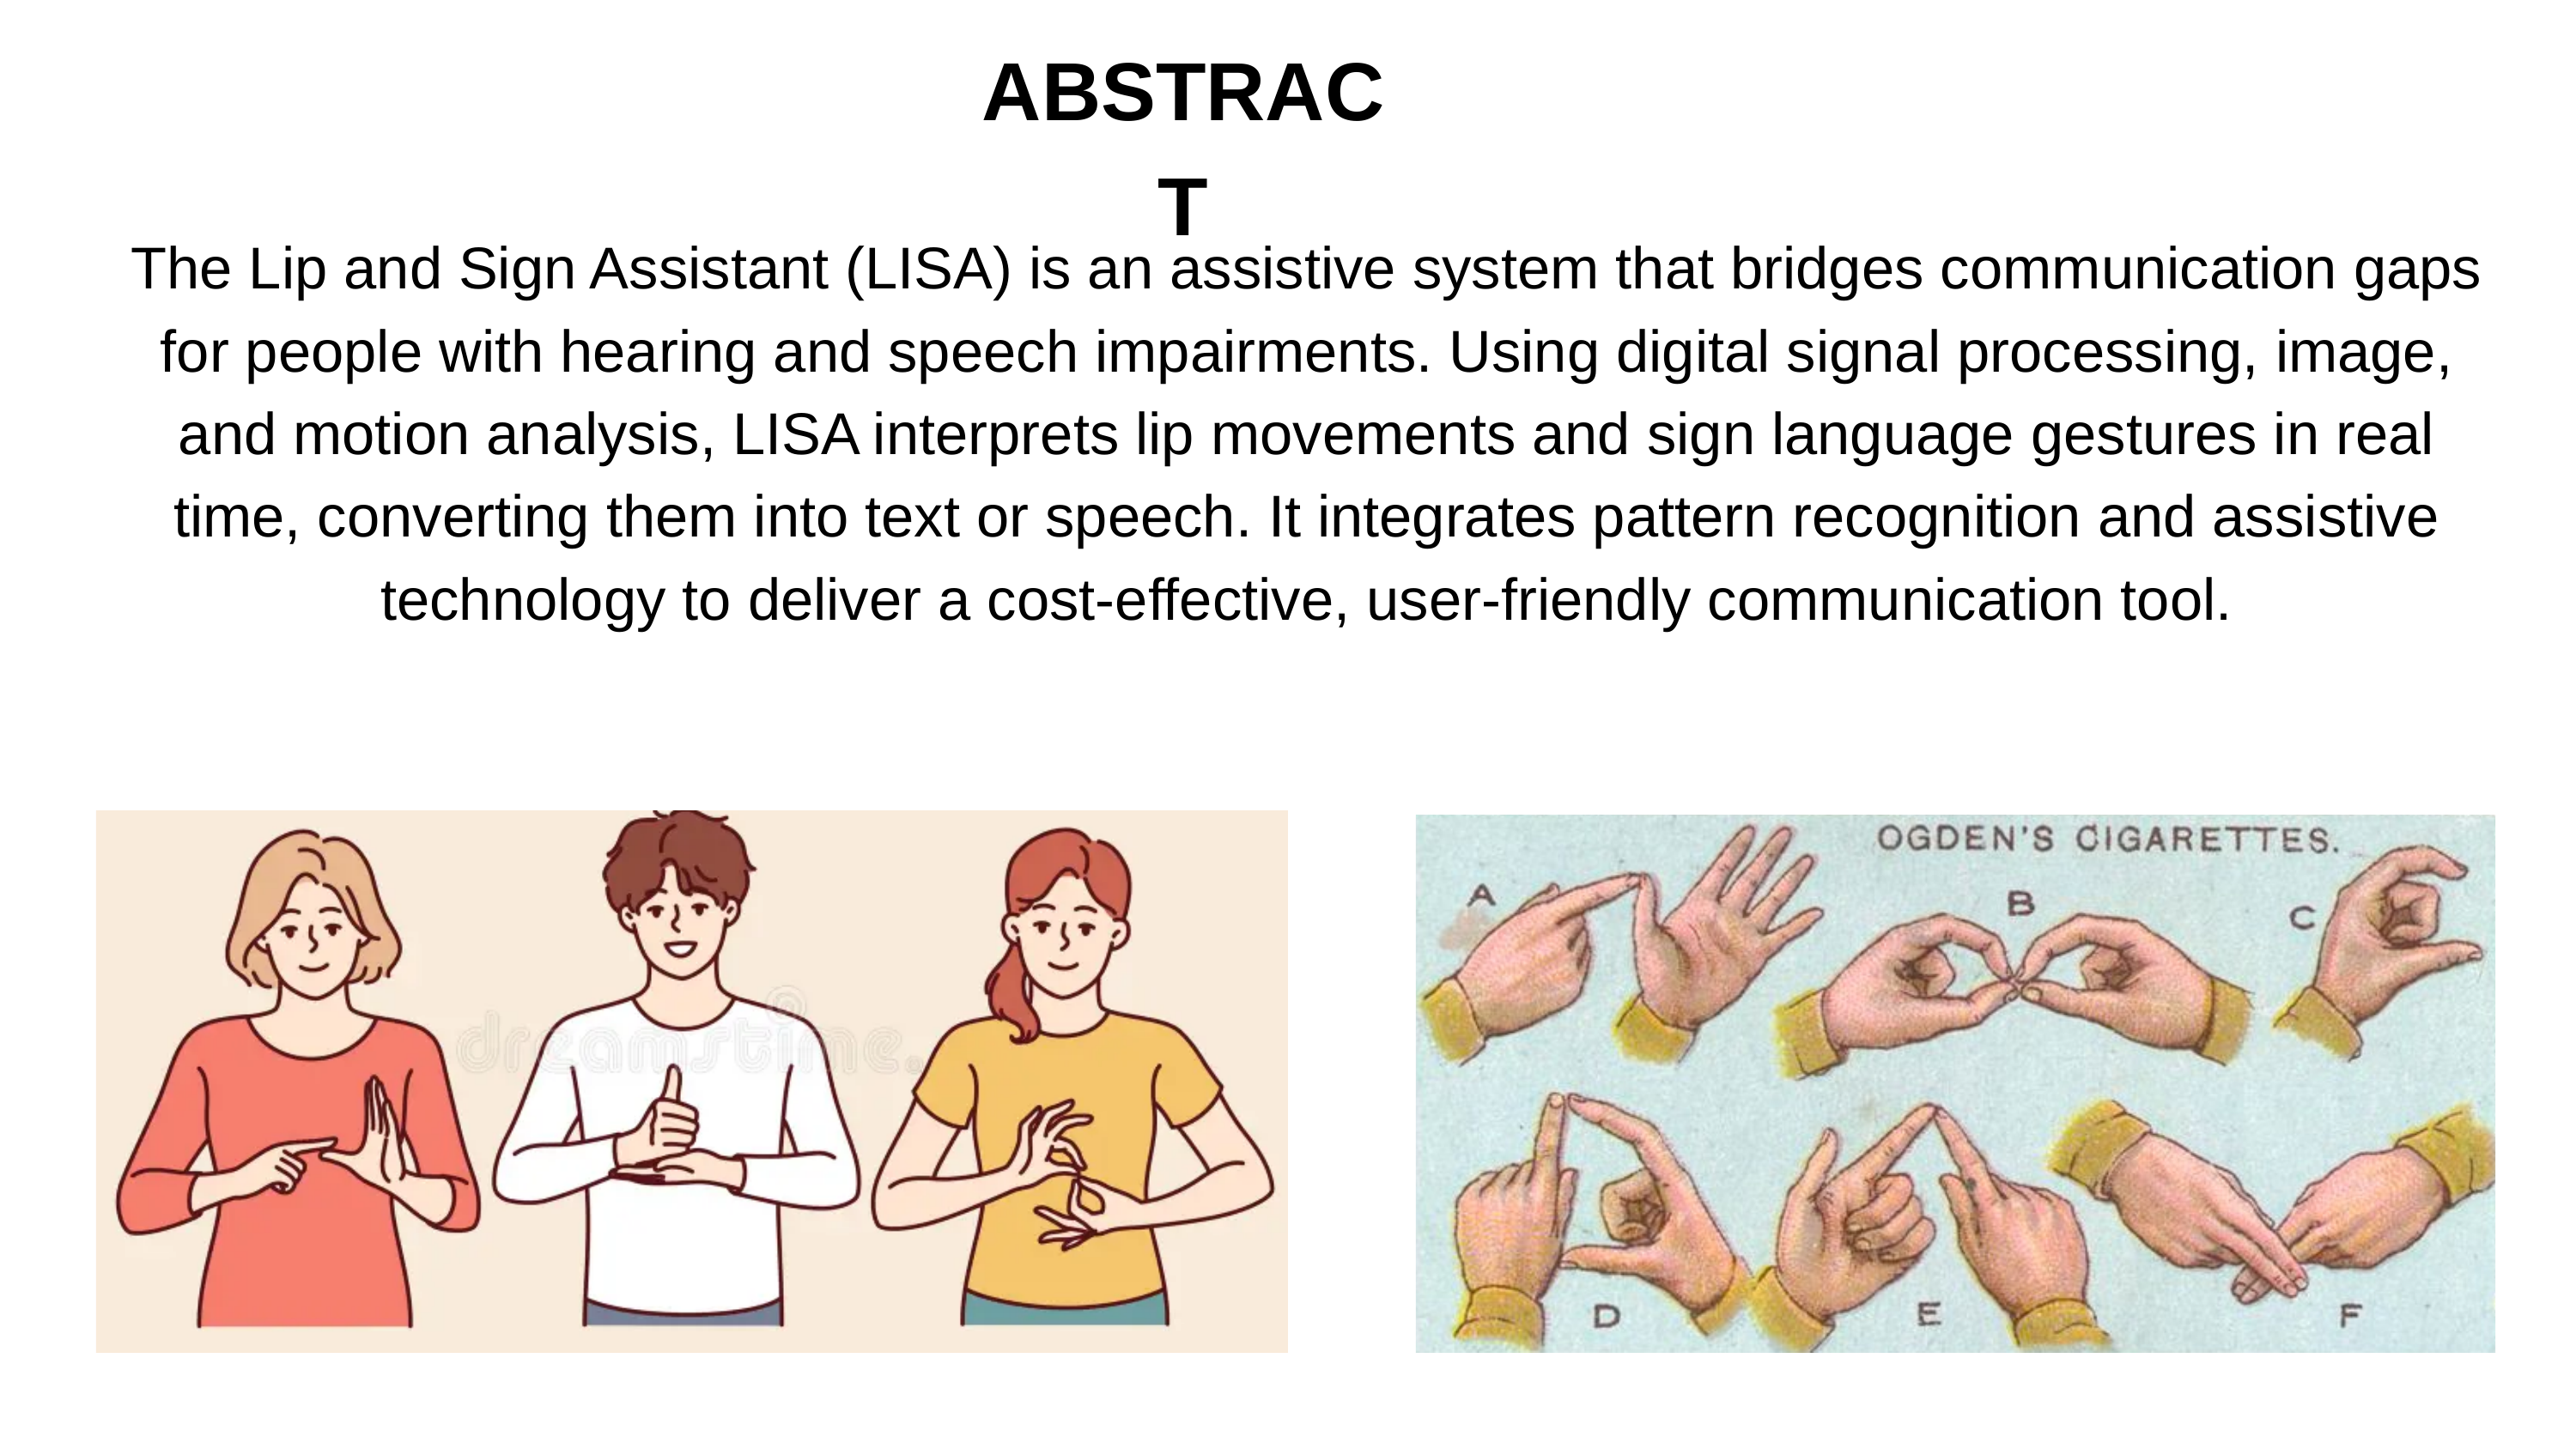

ABSTRACT
The Lip and Sign Assistant (LISA) is an assistive system that bridges communication gaps for people with hearing and speech impairments. Using digital signal processing, image, and motion analysis, LISA interprets lip movements and sign language gestures in real time, converting them into text or speech. It integrates pattern recognition and assistive technology to deliver a cost-effective, user-friendly communication tool.